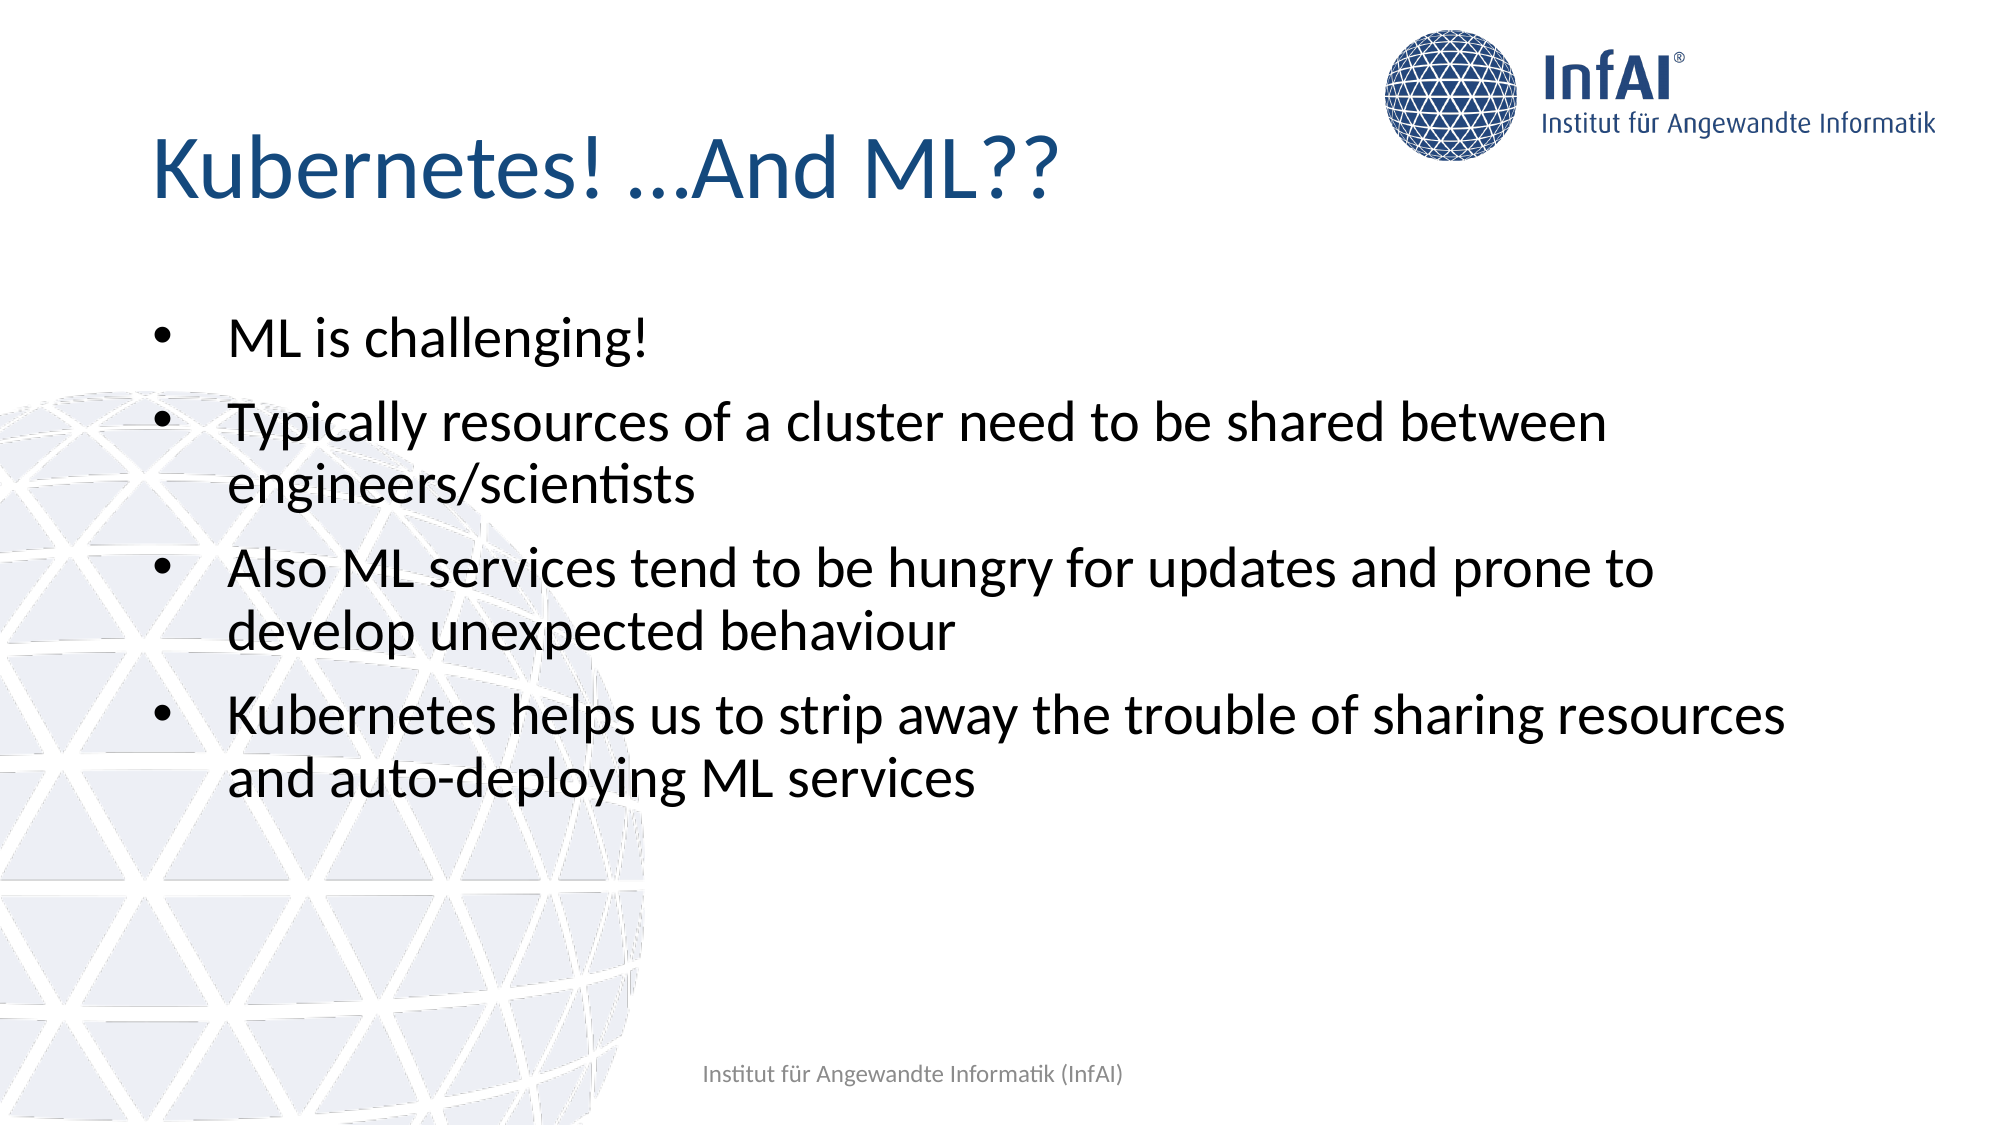

# Kubernetes! …And ML??
ML is challenging!
Typically resources of a cluster need to be shared between engineers/scientists
Also ML services tend to be hungry for updates and prone to develop unexpected behaviour
Kubernetes helps us to strip away the trouble of sharing resources and auto-deploying ML services

Institut für Angewandte Informatik (InfAI)